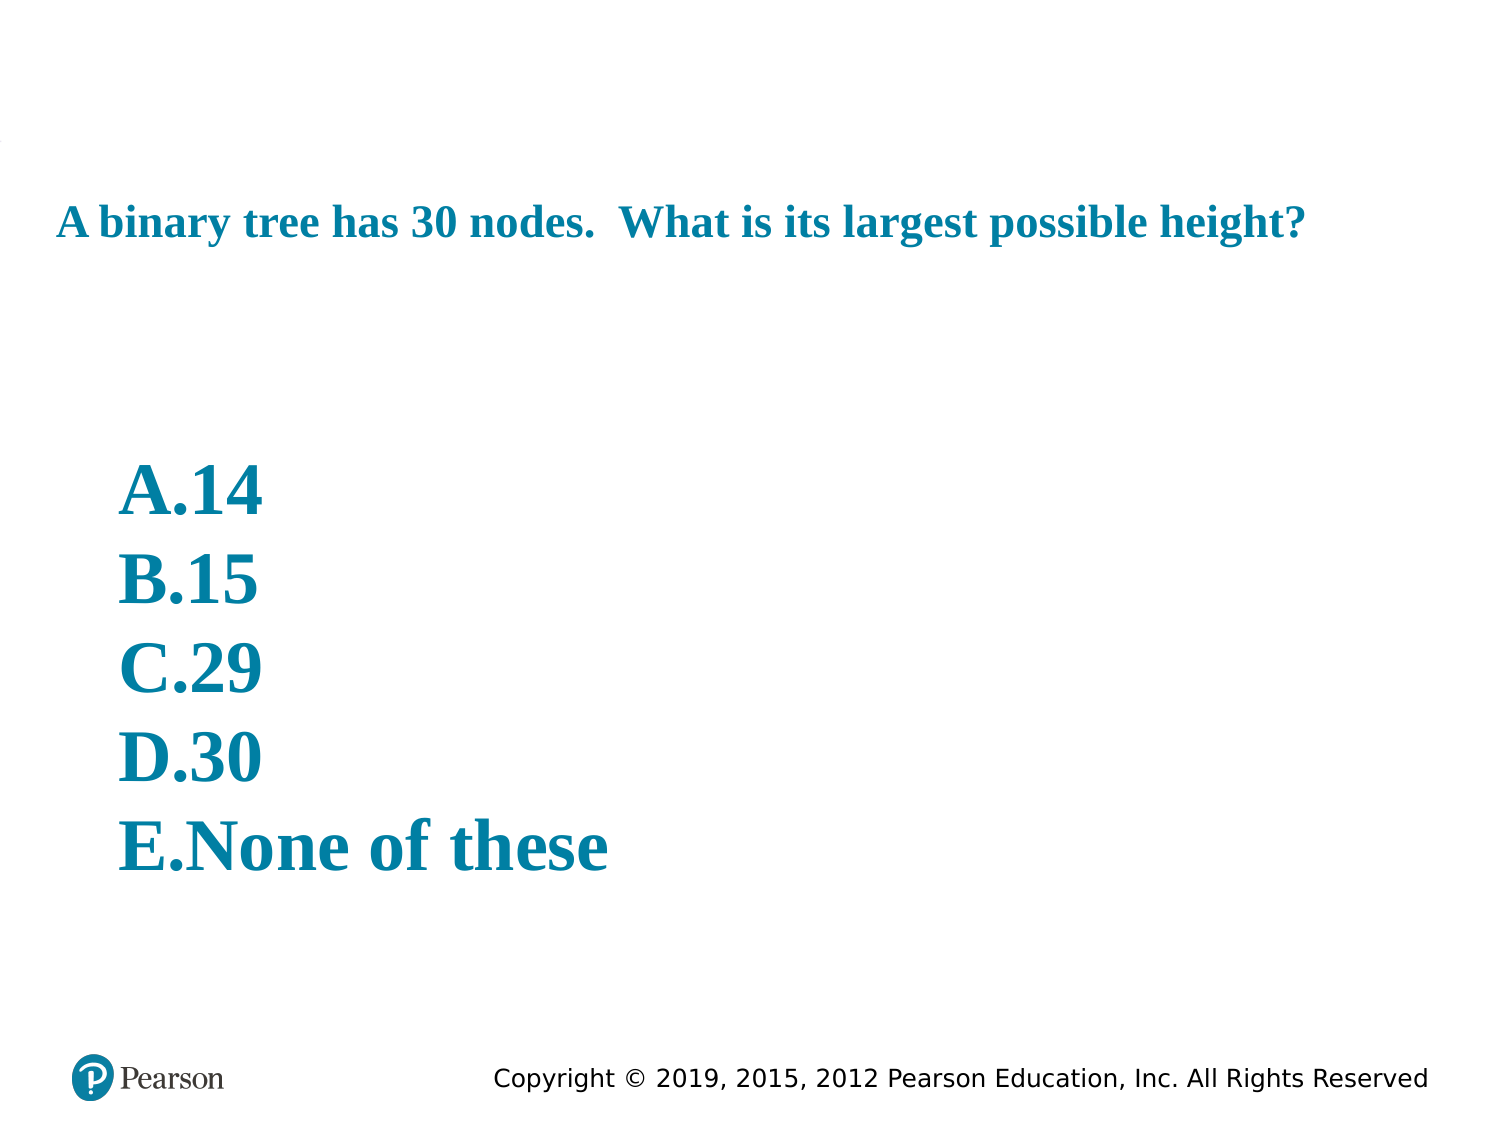

# A binary tree has 30 nodes.  What is its largest possible height?

14
15
29
30
None of these